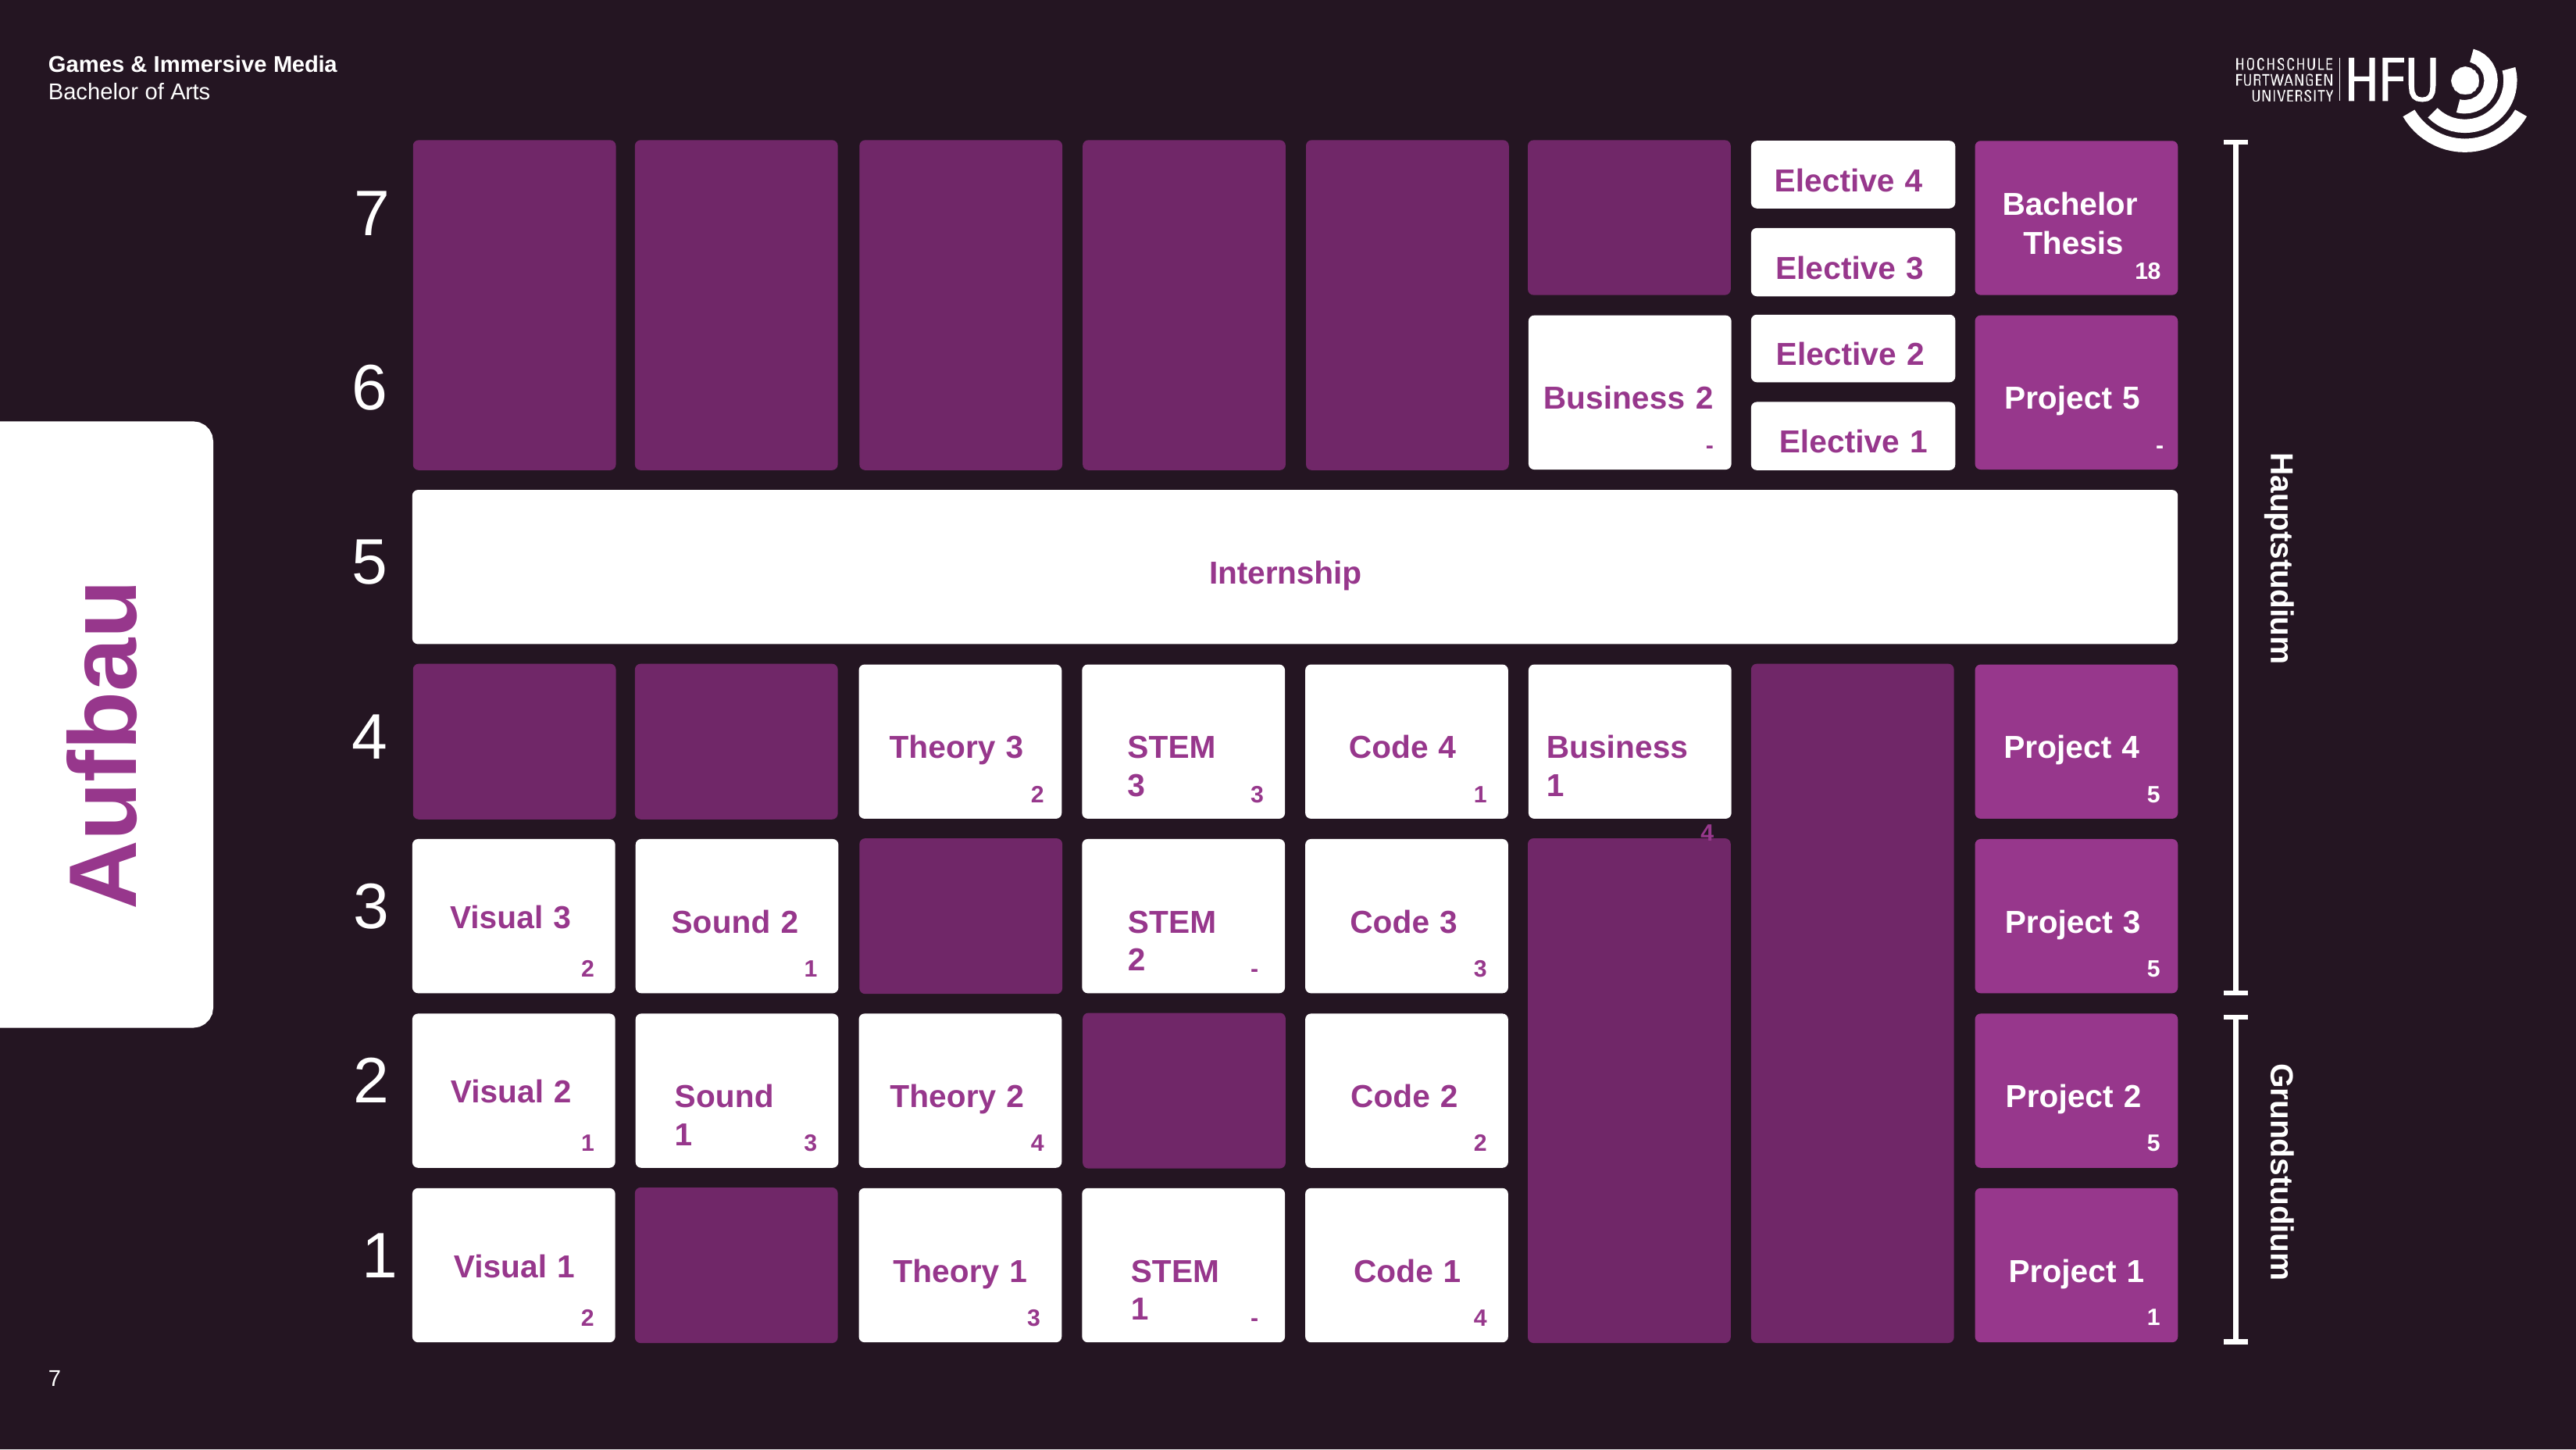

Games & Immersive Media
Bachelor of Arts

Elective 4
7
Bachelor
Thesis

Elective 3
18

Elective 2
6
Business 2
-
Project 5
-

Elective 1

Hauptstudium
Aufbau

5
Internship

4
Theory 3
2
Business 1
4
Project 4
5
STEM 3
Code 4
3
1

Project 3
5
3	Visual 3
Sound 2
STEM 2
Code 3
2
1
-
3

Theory 2
4
Project 2
5
Grundstudium
2	Visual 2
Sound 1
Code 2
1
3
2

Project 1
1
1	Visual 1
Theory 1
STEM 1
Code 1
2
3
-
4
7